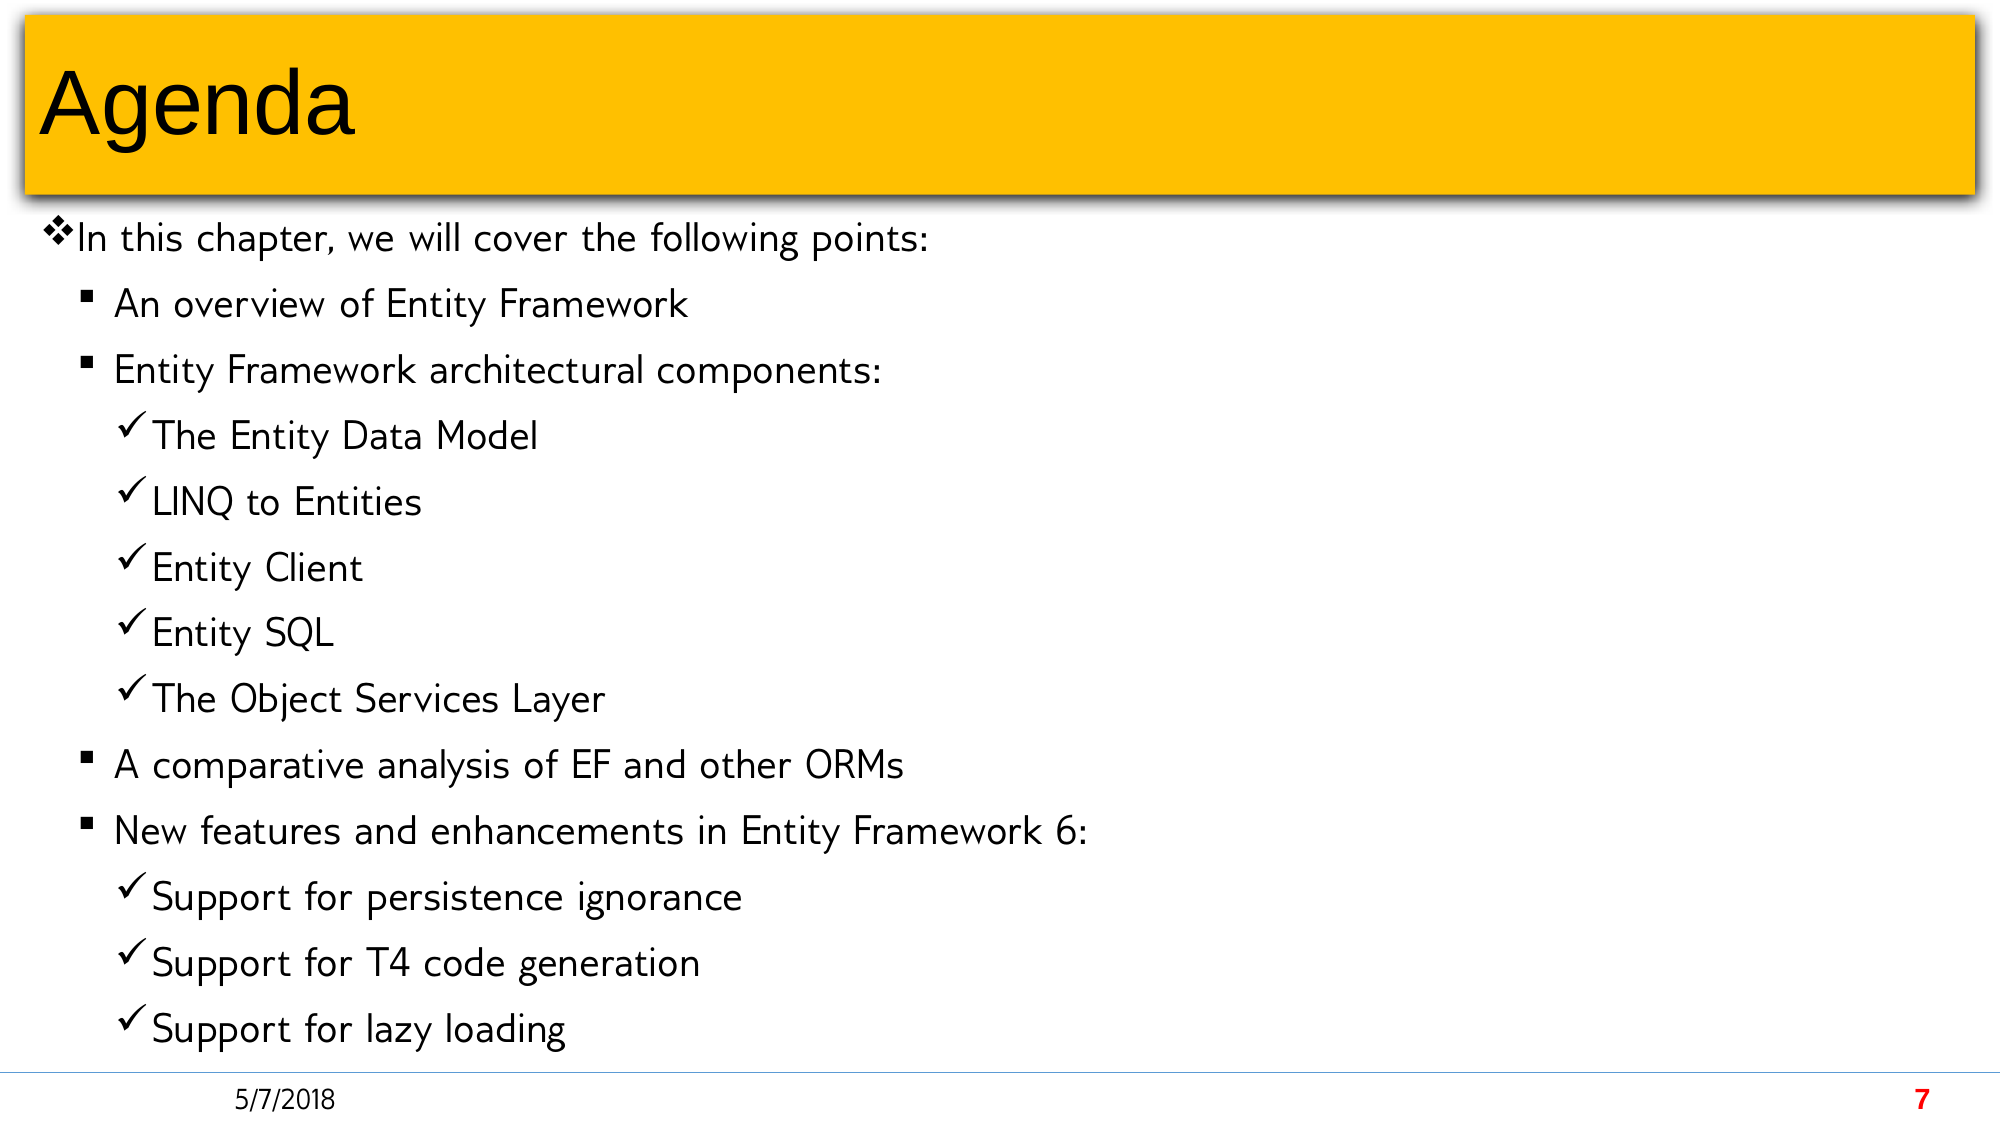

# Agenda
In this chapter, we will cover the following points:
An overview of Entity Framework
Entity Framework architectural components:
The Entity Data Model
LINQ to Entities
Entity Client
Entity SQL
The Object Services Layer
A comparative analysis of EF and other ORMs
New features and enhancements in Entity Framework 6:
Support for persistence ignorance
Support for T4 code generation
Support for lazy loading
5/7/2018
7